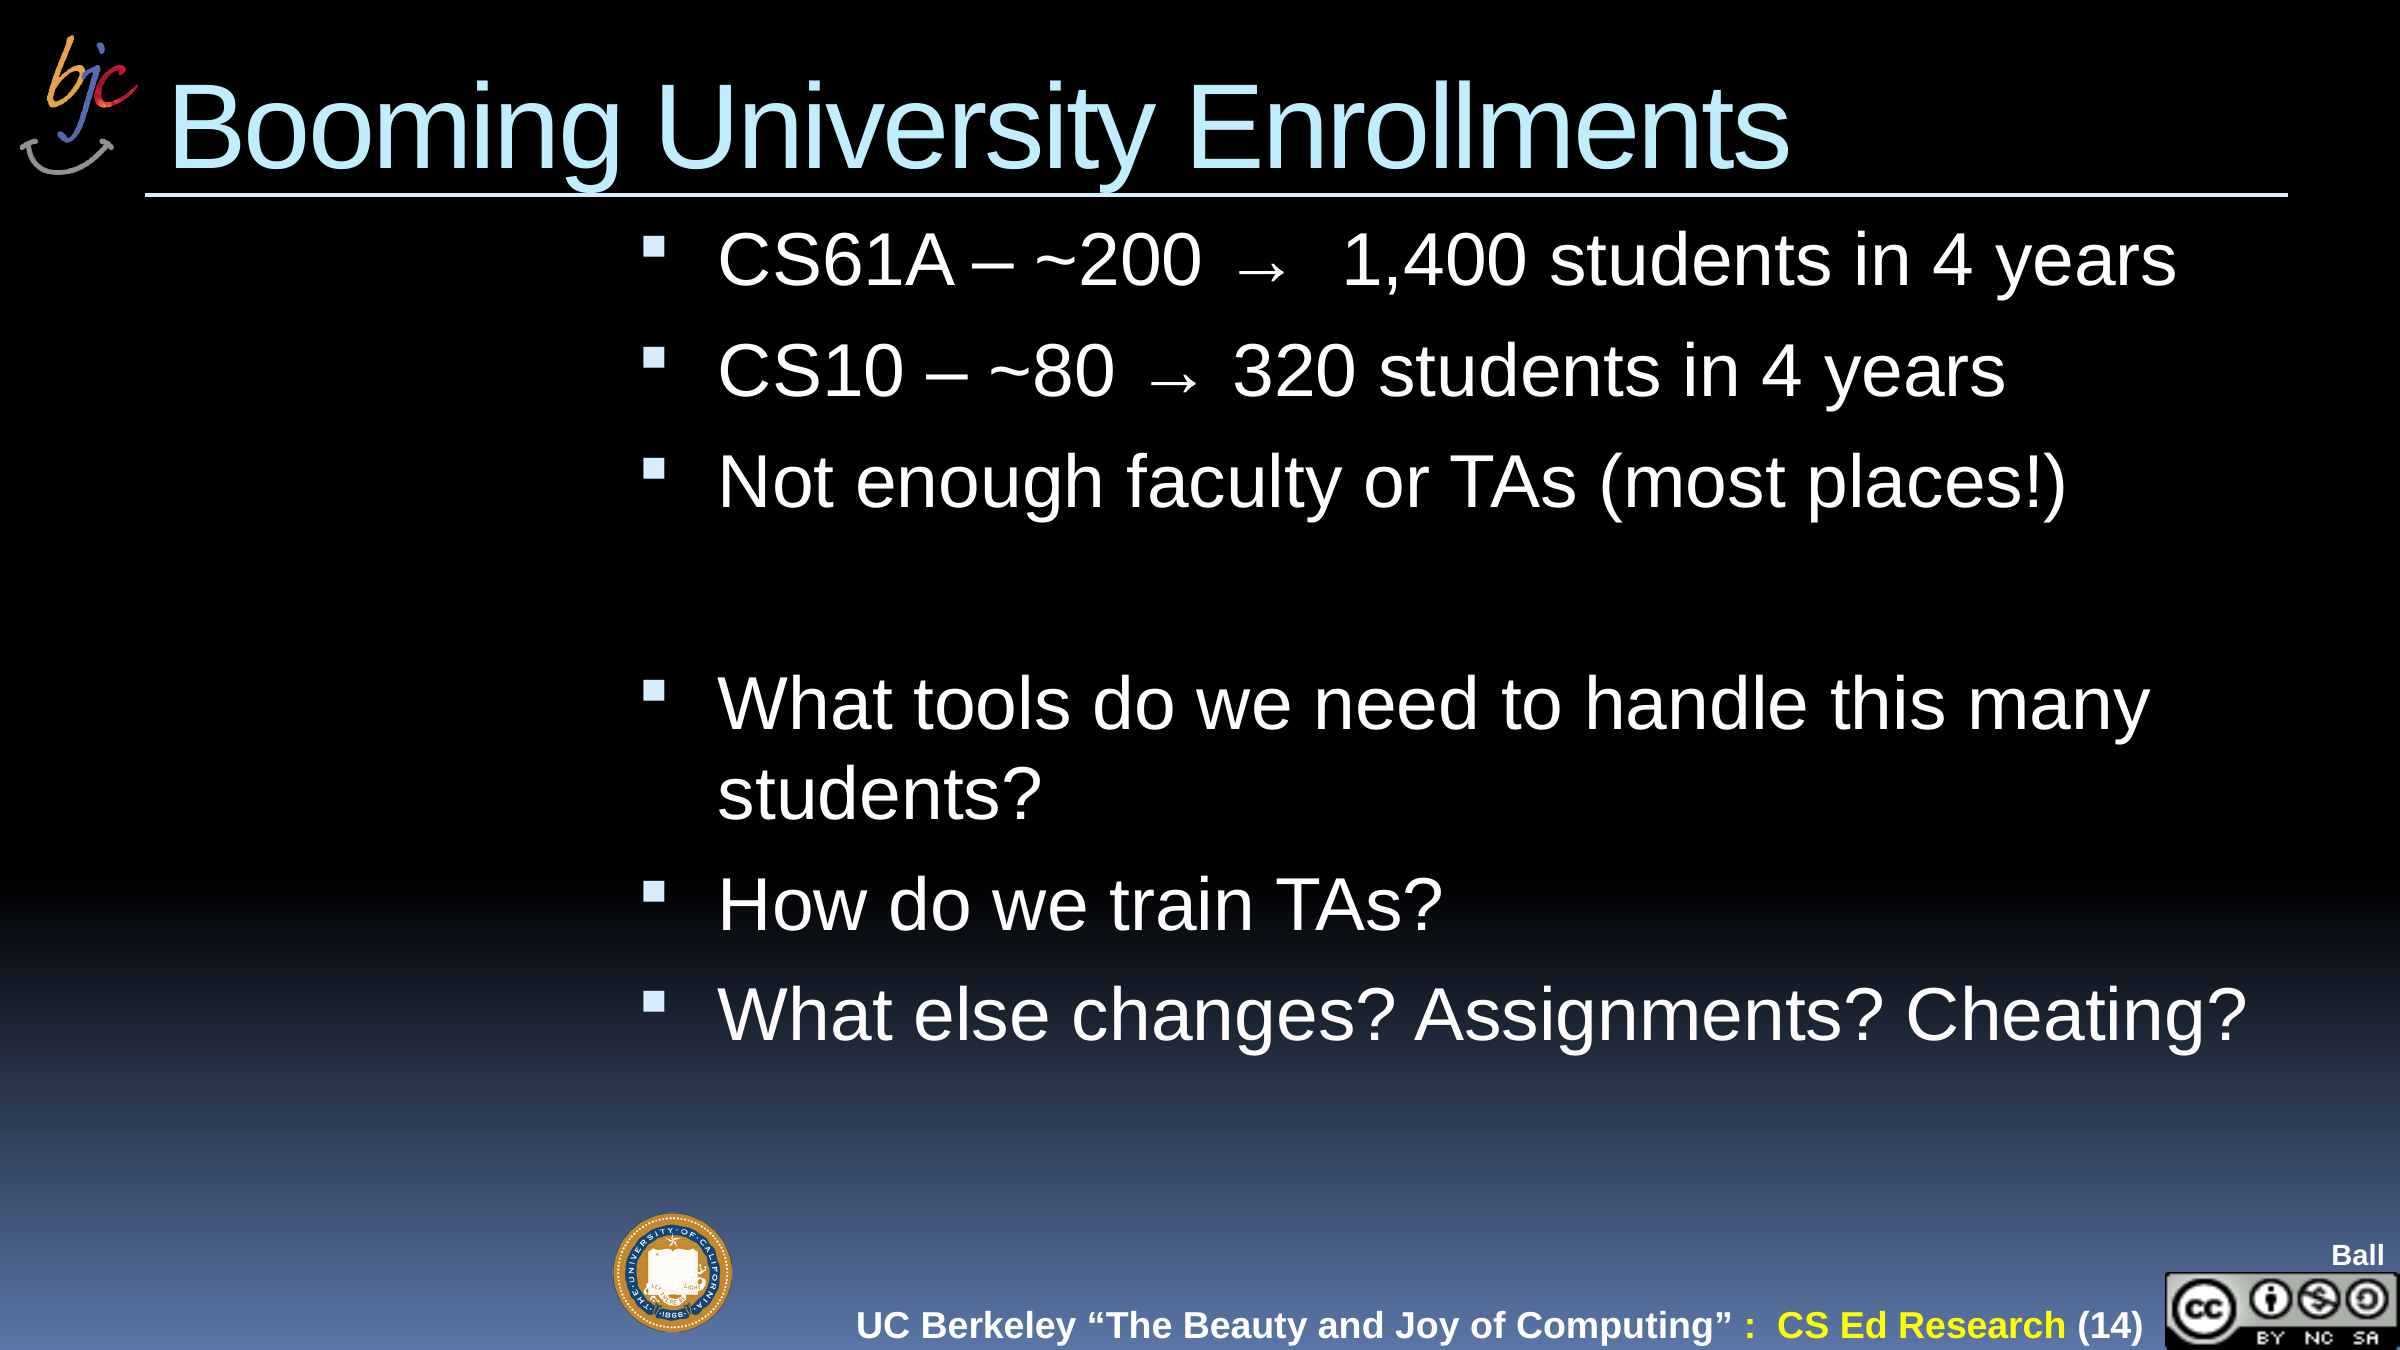

# Booming University Enrollments
CS61A – ~200 →  1,400 students in 4 years
CS10 – ~80 → 320 students in 4 years
Not enough faculty or TAs (most places!)

What tools do we need to handle this many students?
How do we train TAs?
What else changes? Assignments? Cheating?